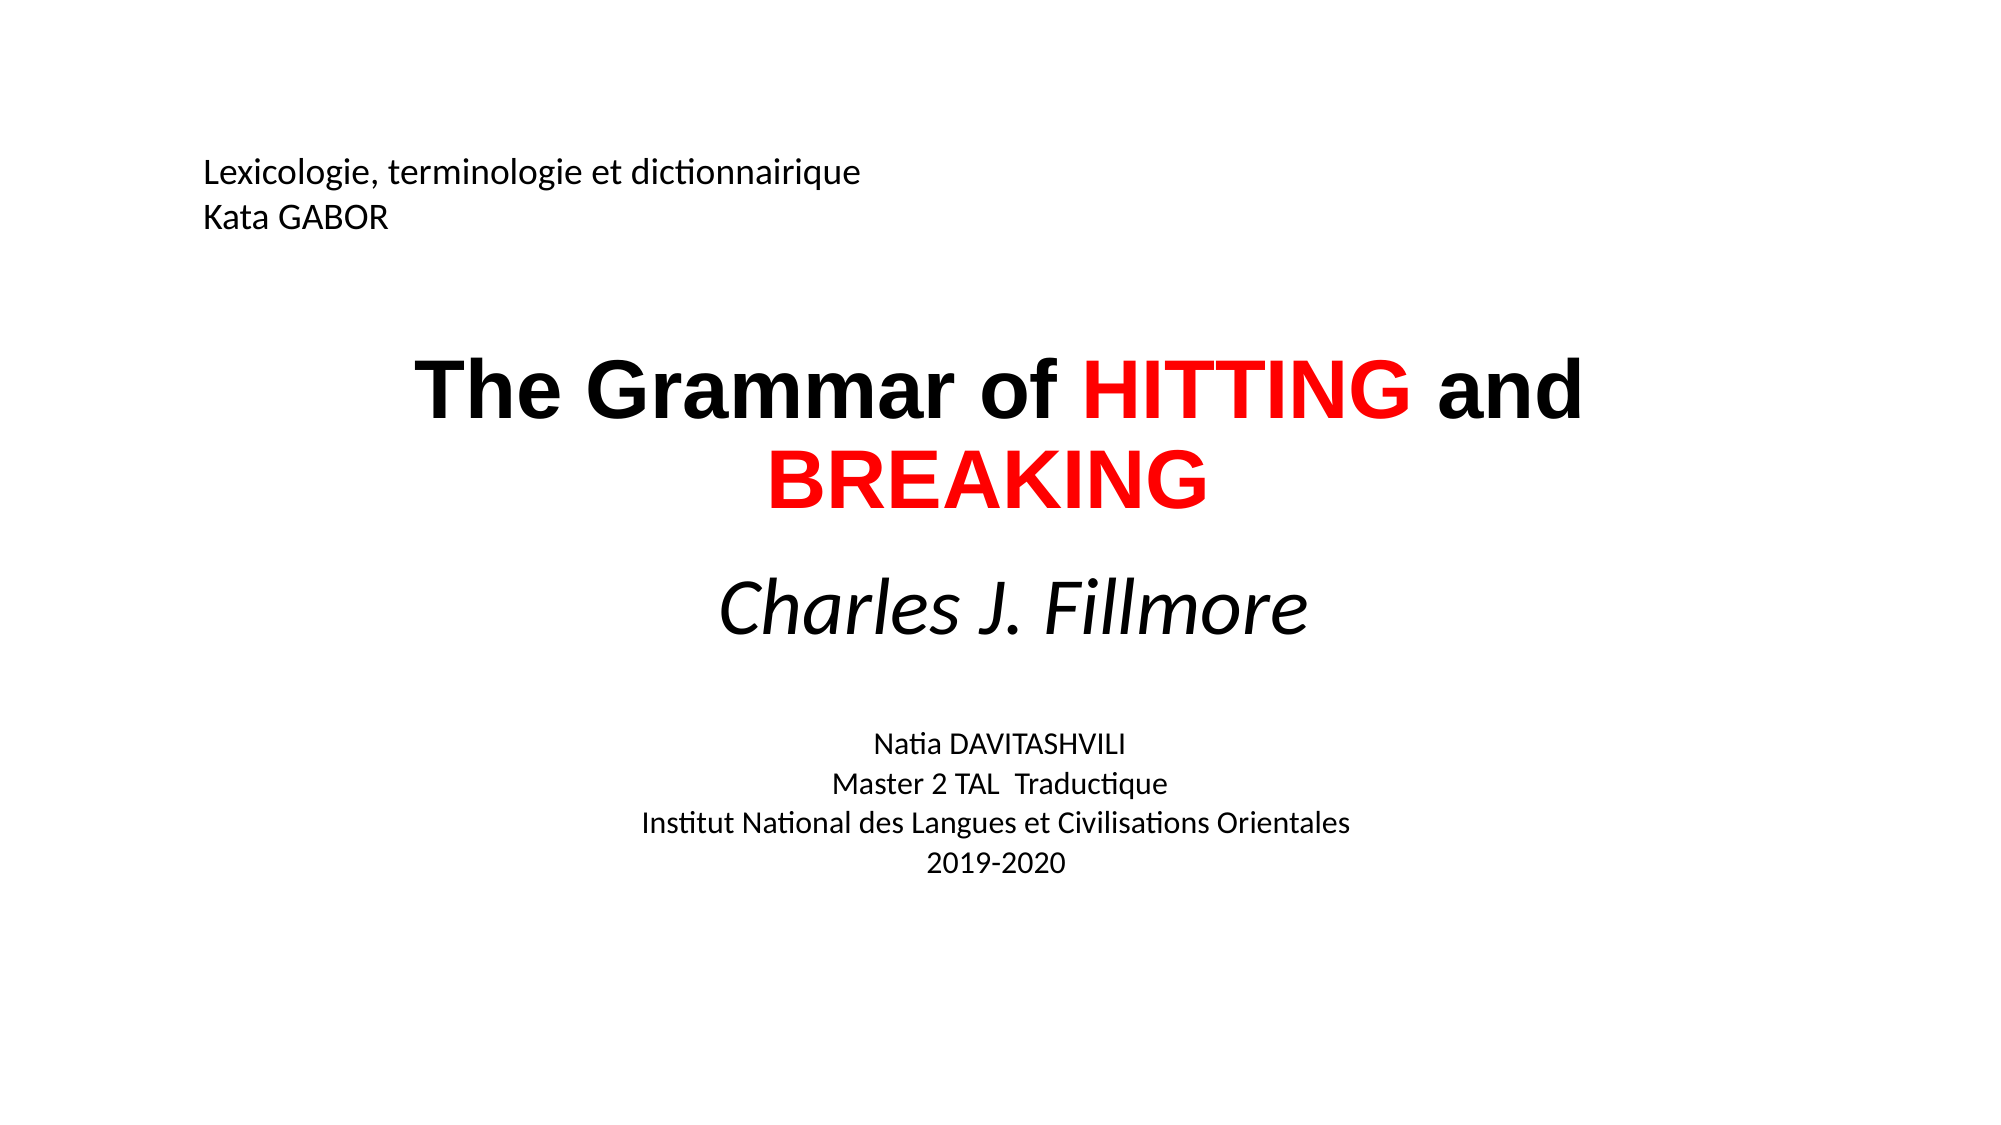

Lexicologie, terminologie et dictionnairique
Kata GABOR
# The Grammar of HITTING and BREAKING  Charles J. Fillmore

Natia DAVITASHVILI
Master 2 TAL  Traductique
Institut National des Langues et Civilisations Orientales
2019-2020